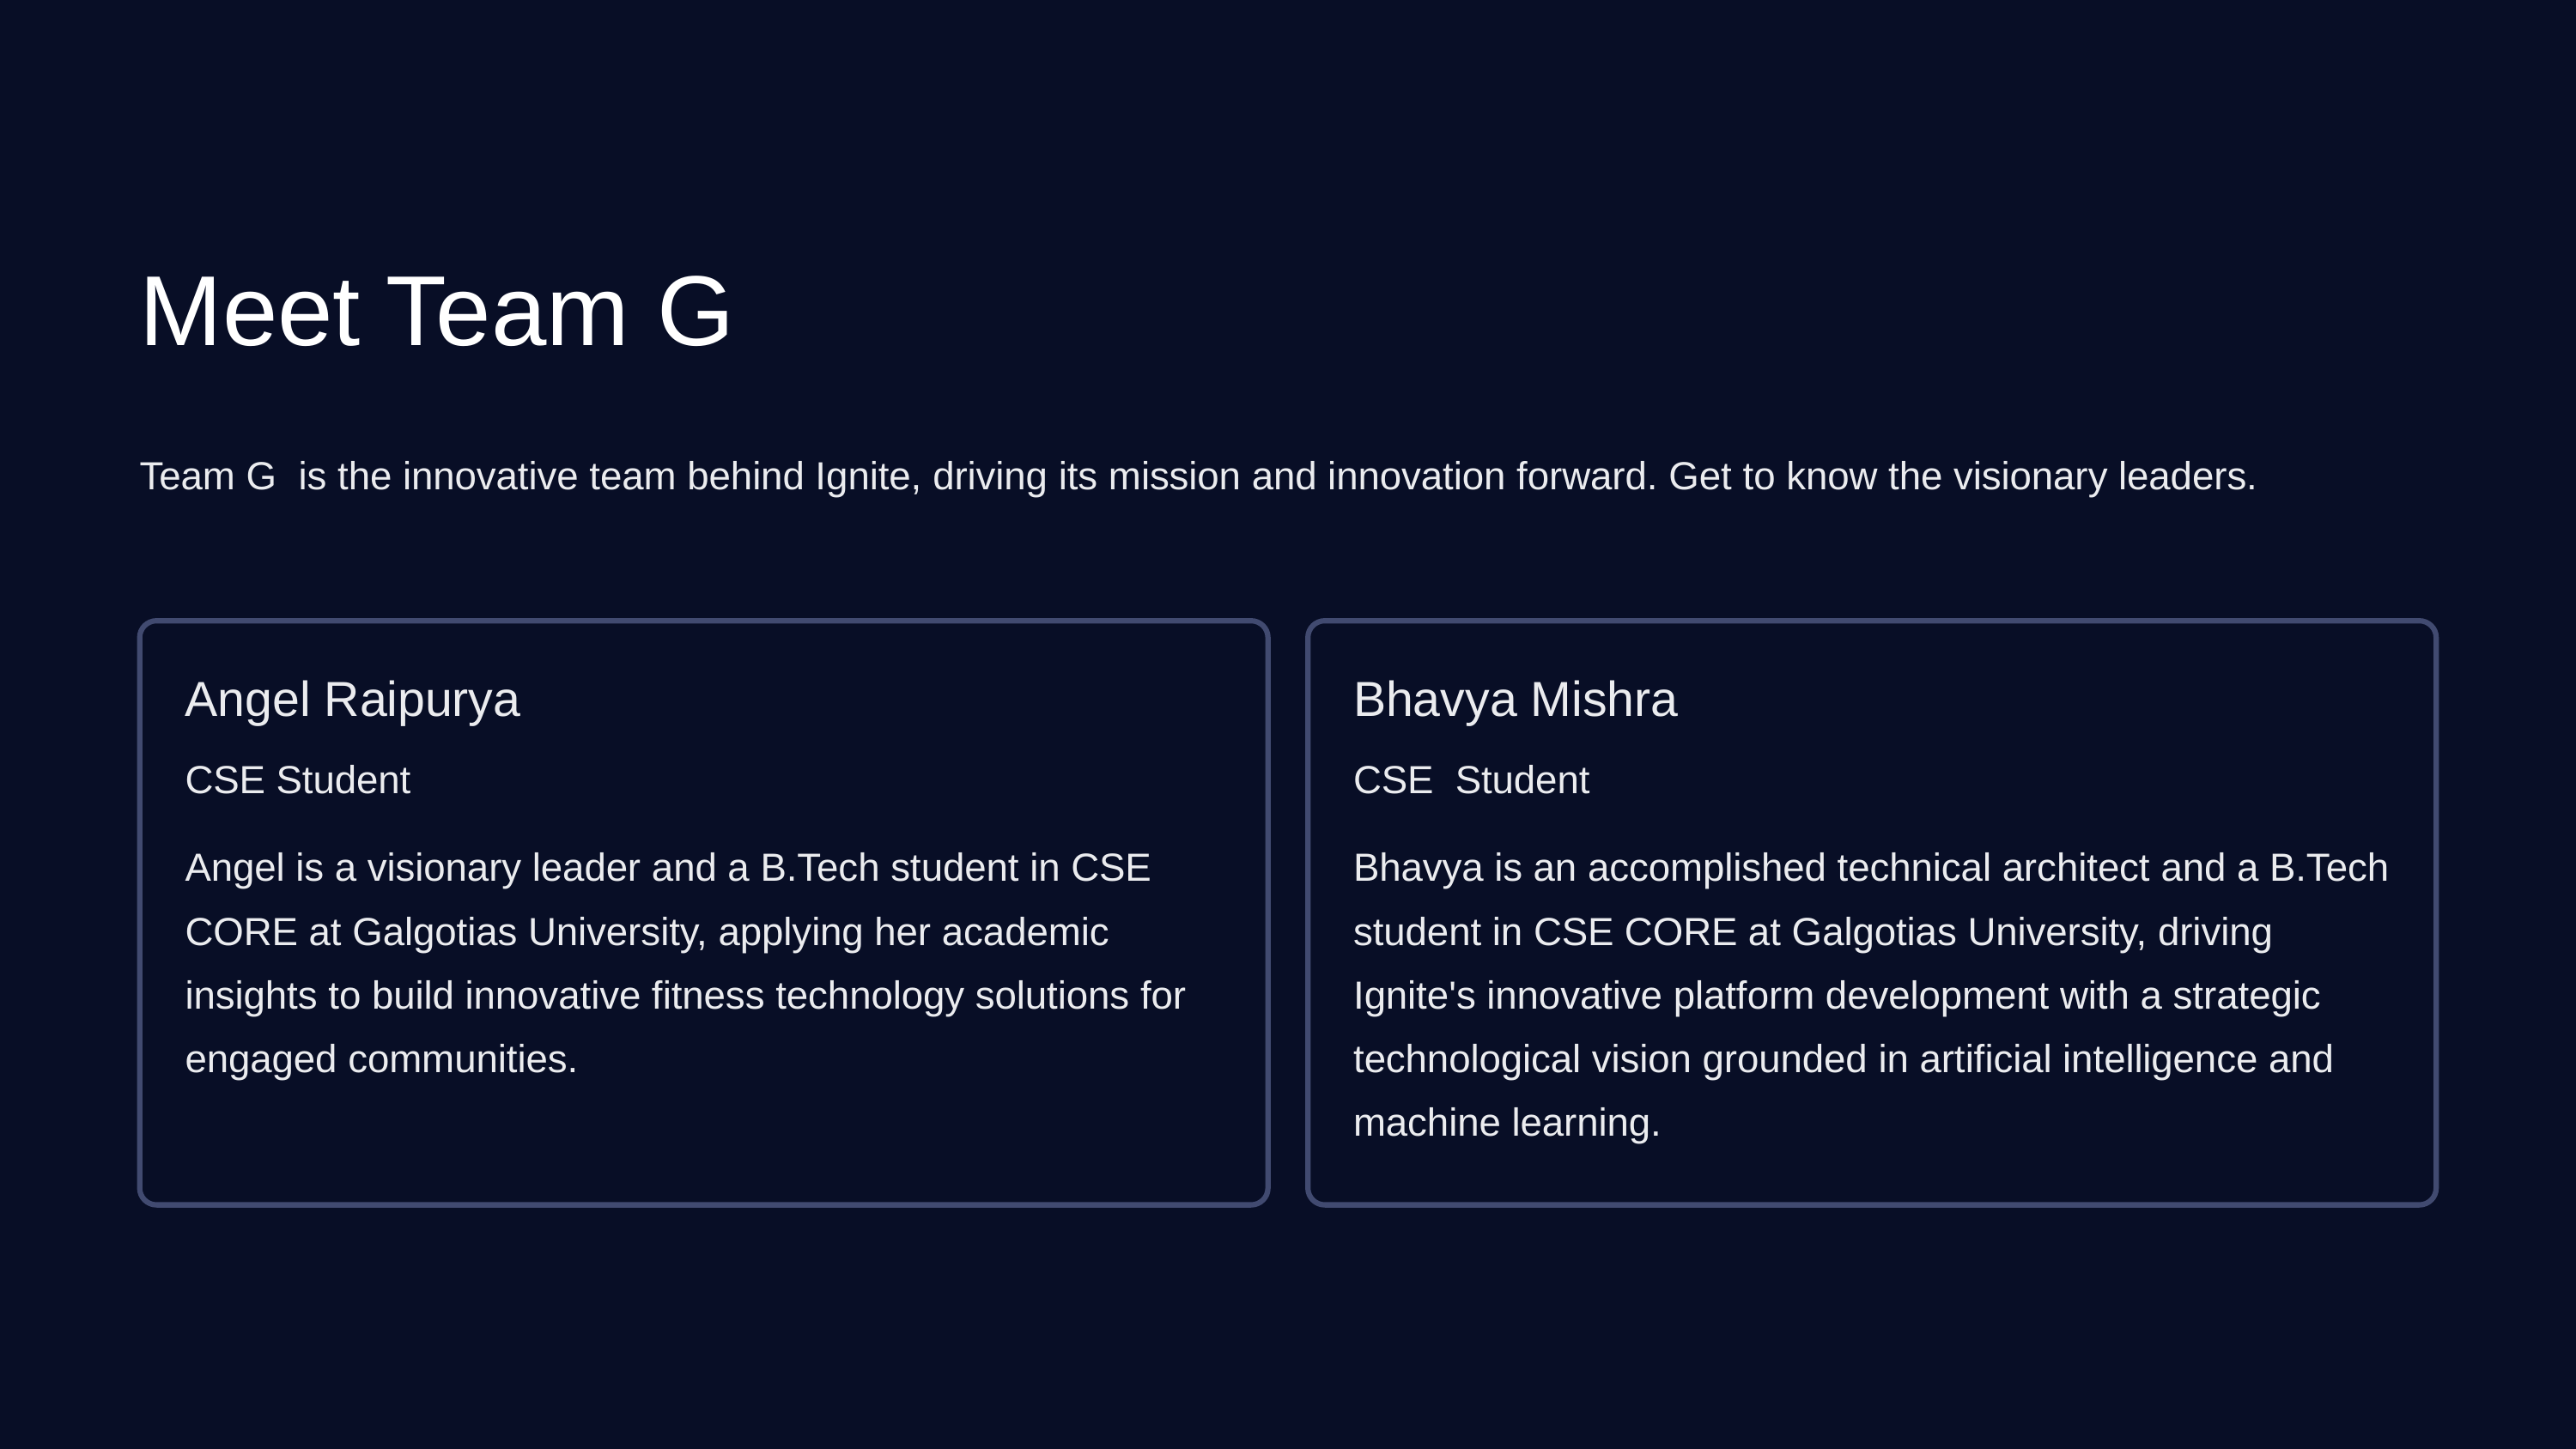

Meet Team G
Team G  is the innovative team behind Ignite, driving its mission and innovation forward. Get to know the visionary leaders.

Angel Raipurya
Bhavya Mishra
CSE Student
CSE  Student
Angel is a visionary leader and a B.Tech student in CSE CORE at Galgotias University, applying her academic insights to build innovative fitness technology solutions for engaged communities.
Bhavya is an accomplished technical architect and a B.Tech student in CSE CORE at Galgotias University, driving Ignite's innovative platform development with a strategic technological vision grounded in artificial intelligence and machine learning.